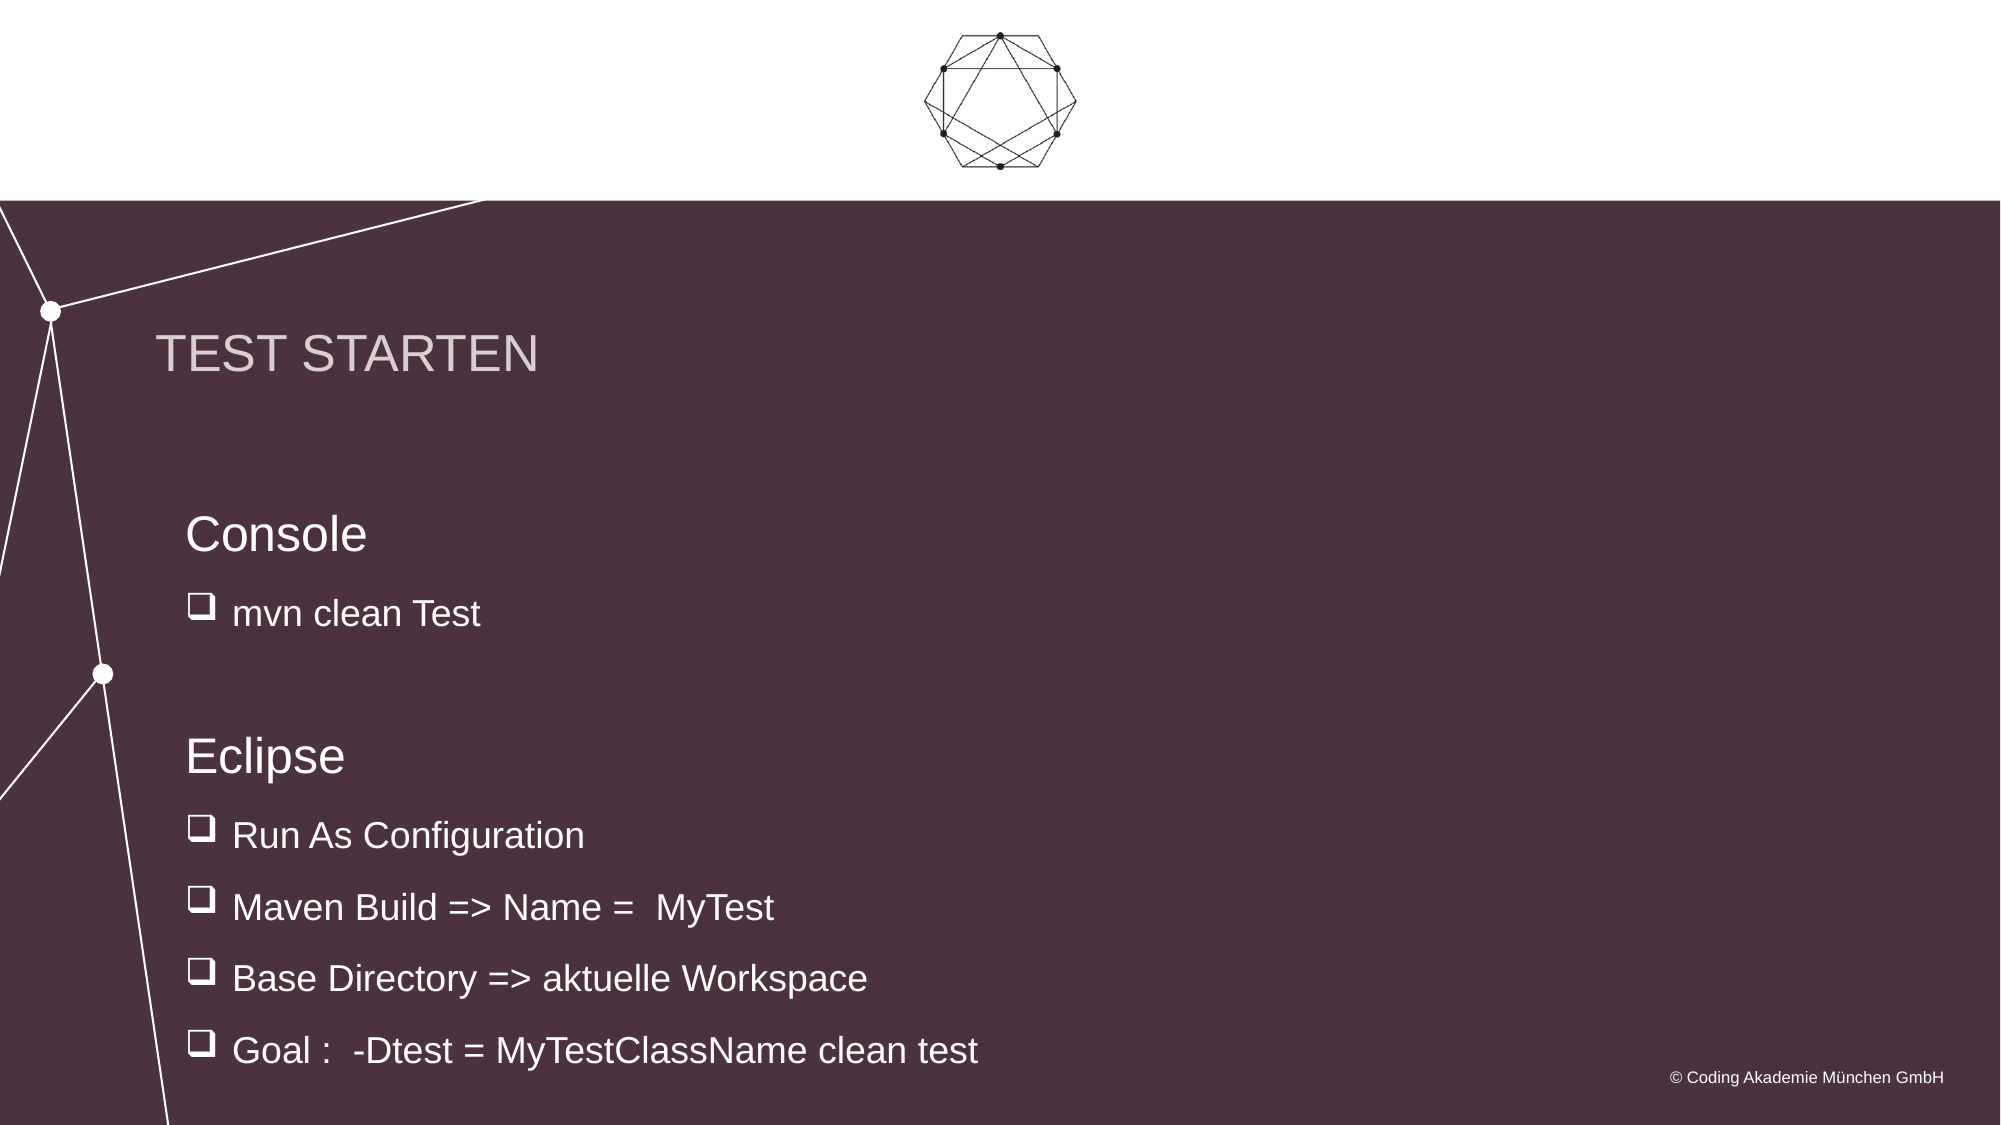

# Test starten
Console
mvn clean Test

Eclipse
Run As Configuration
Maven Build => Name =  MyTest
Base Directory => aktuelle Workspace
Goal :  -Dtest = MyTestClassName clean test

© Coding Akademie München GmbH